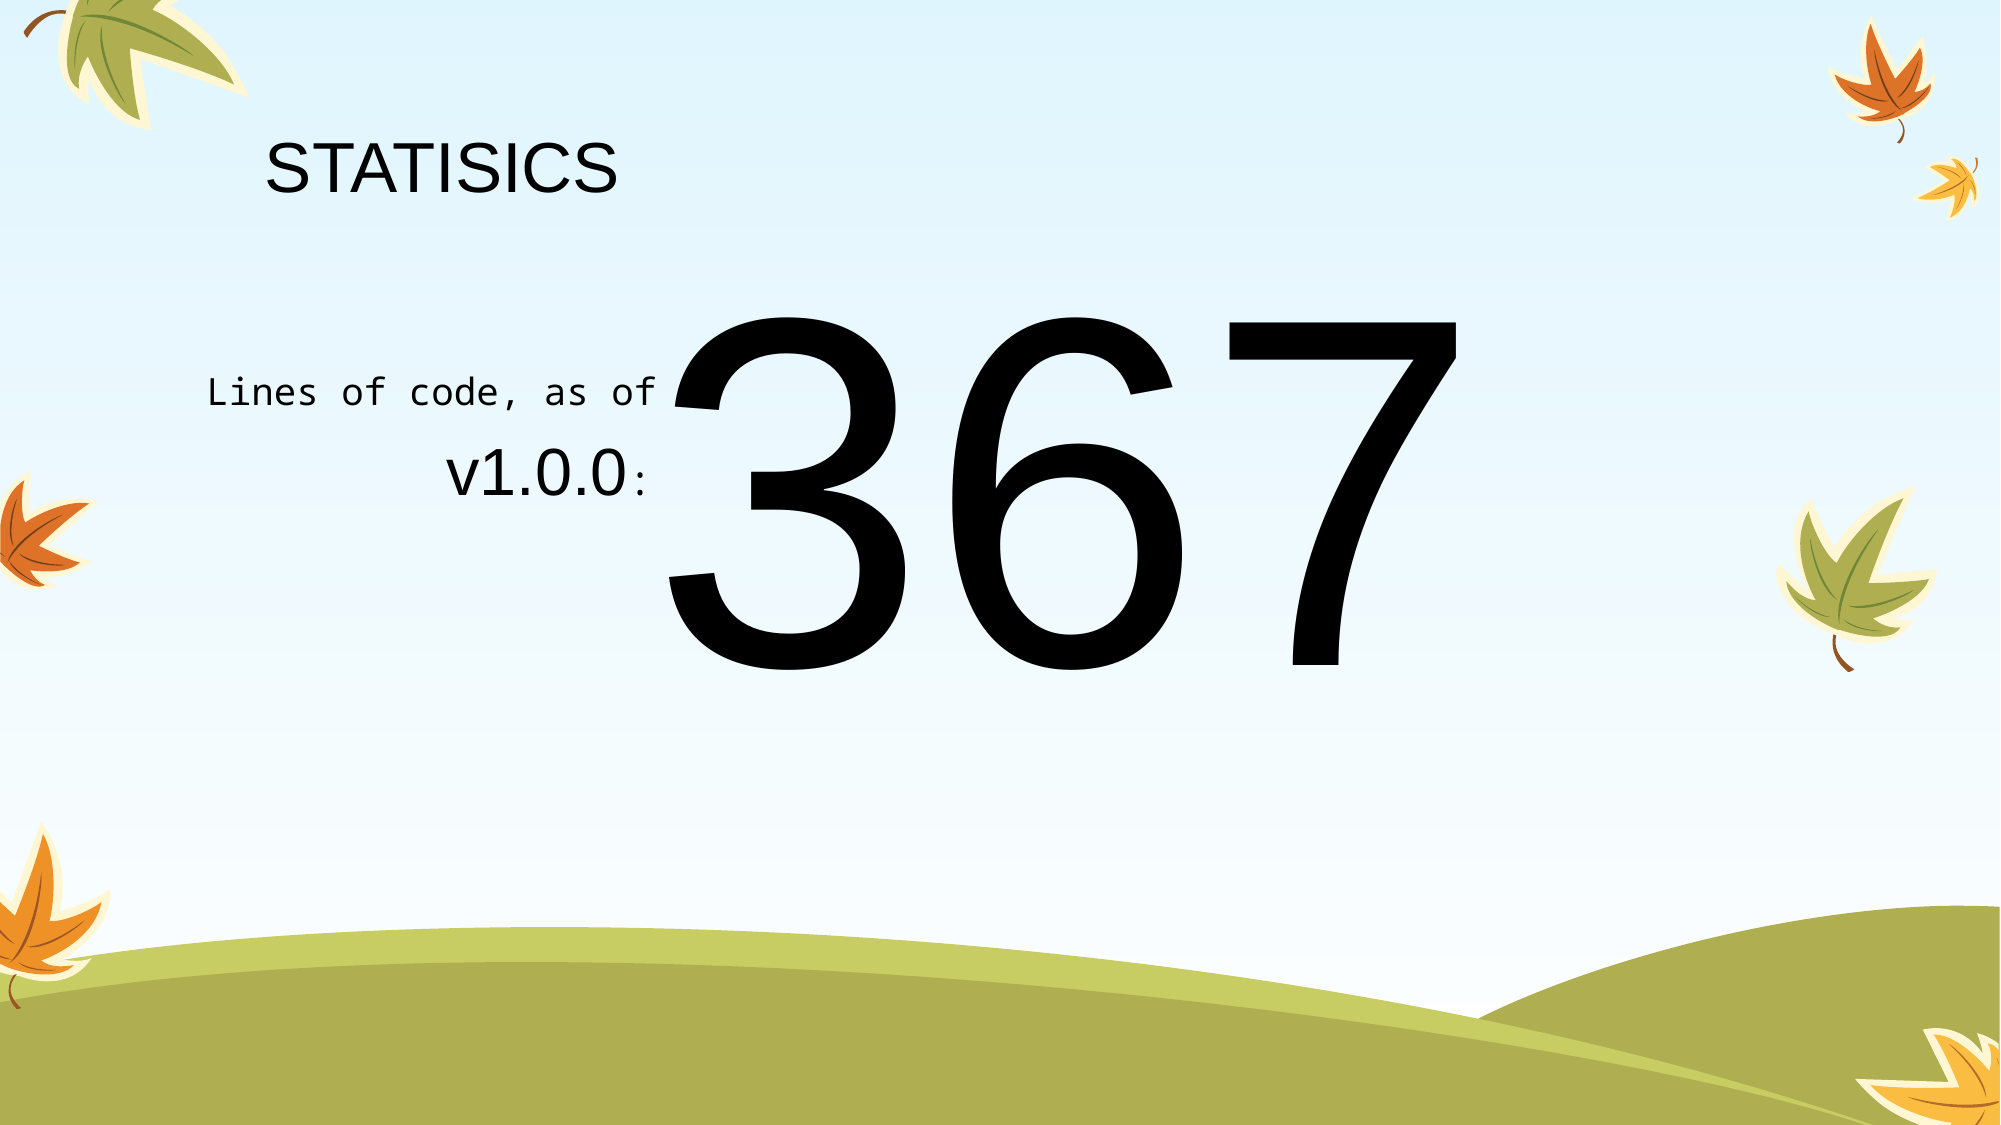

# STATISICS
367
Lines of code, as of
v1.0.0: